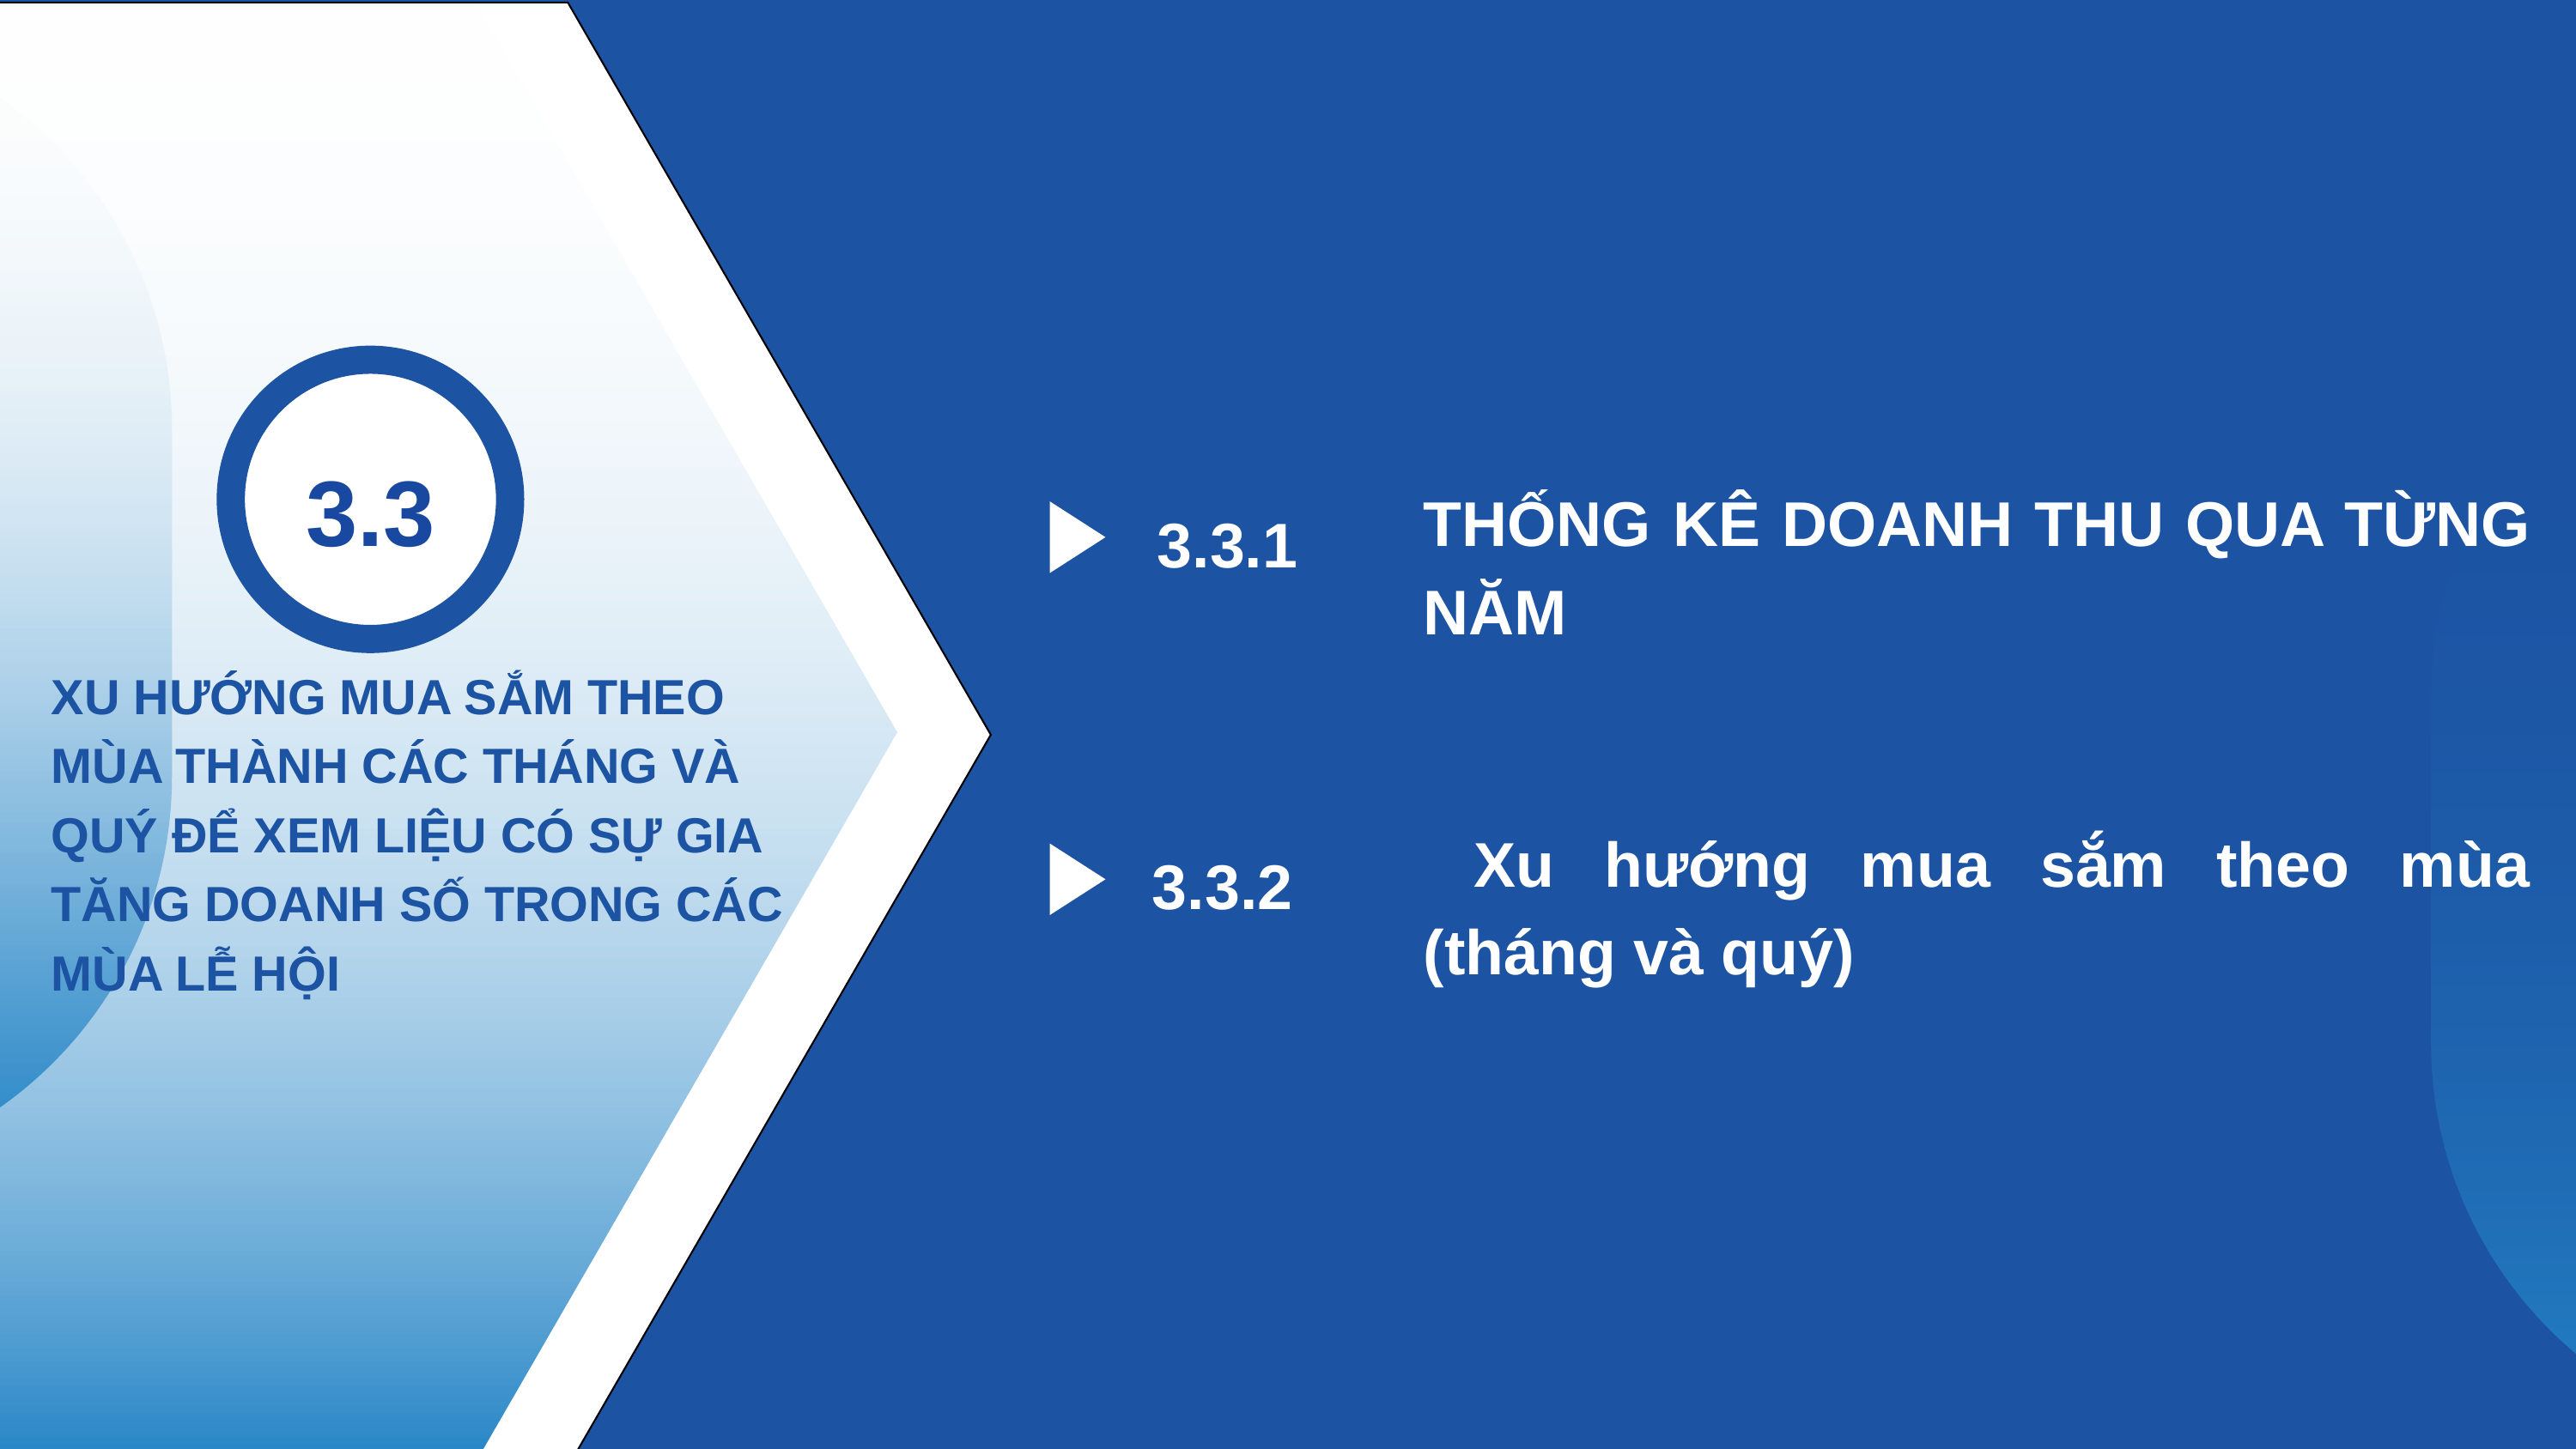

3.3
THỐNG KÊ DOANH THU QUA TỪNG NĂM
3.3.1

XU HƯỚNG MUA SẮM THEO MÙA THÀNH CÁC THÁNG VÀ QUÝ ĐỂ XEM LIỆU CÓ SỰ GIA TĂNG DOANH SỐ TRONG CÁC MÙA LỄ HỘI
 Xu hướng mua sắm theo mùa (tháng và quý)
3.3.2